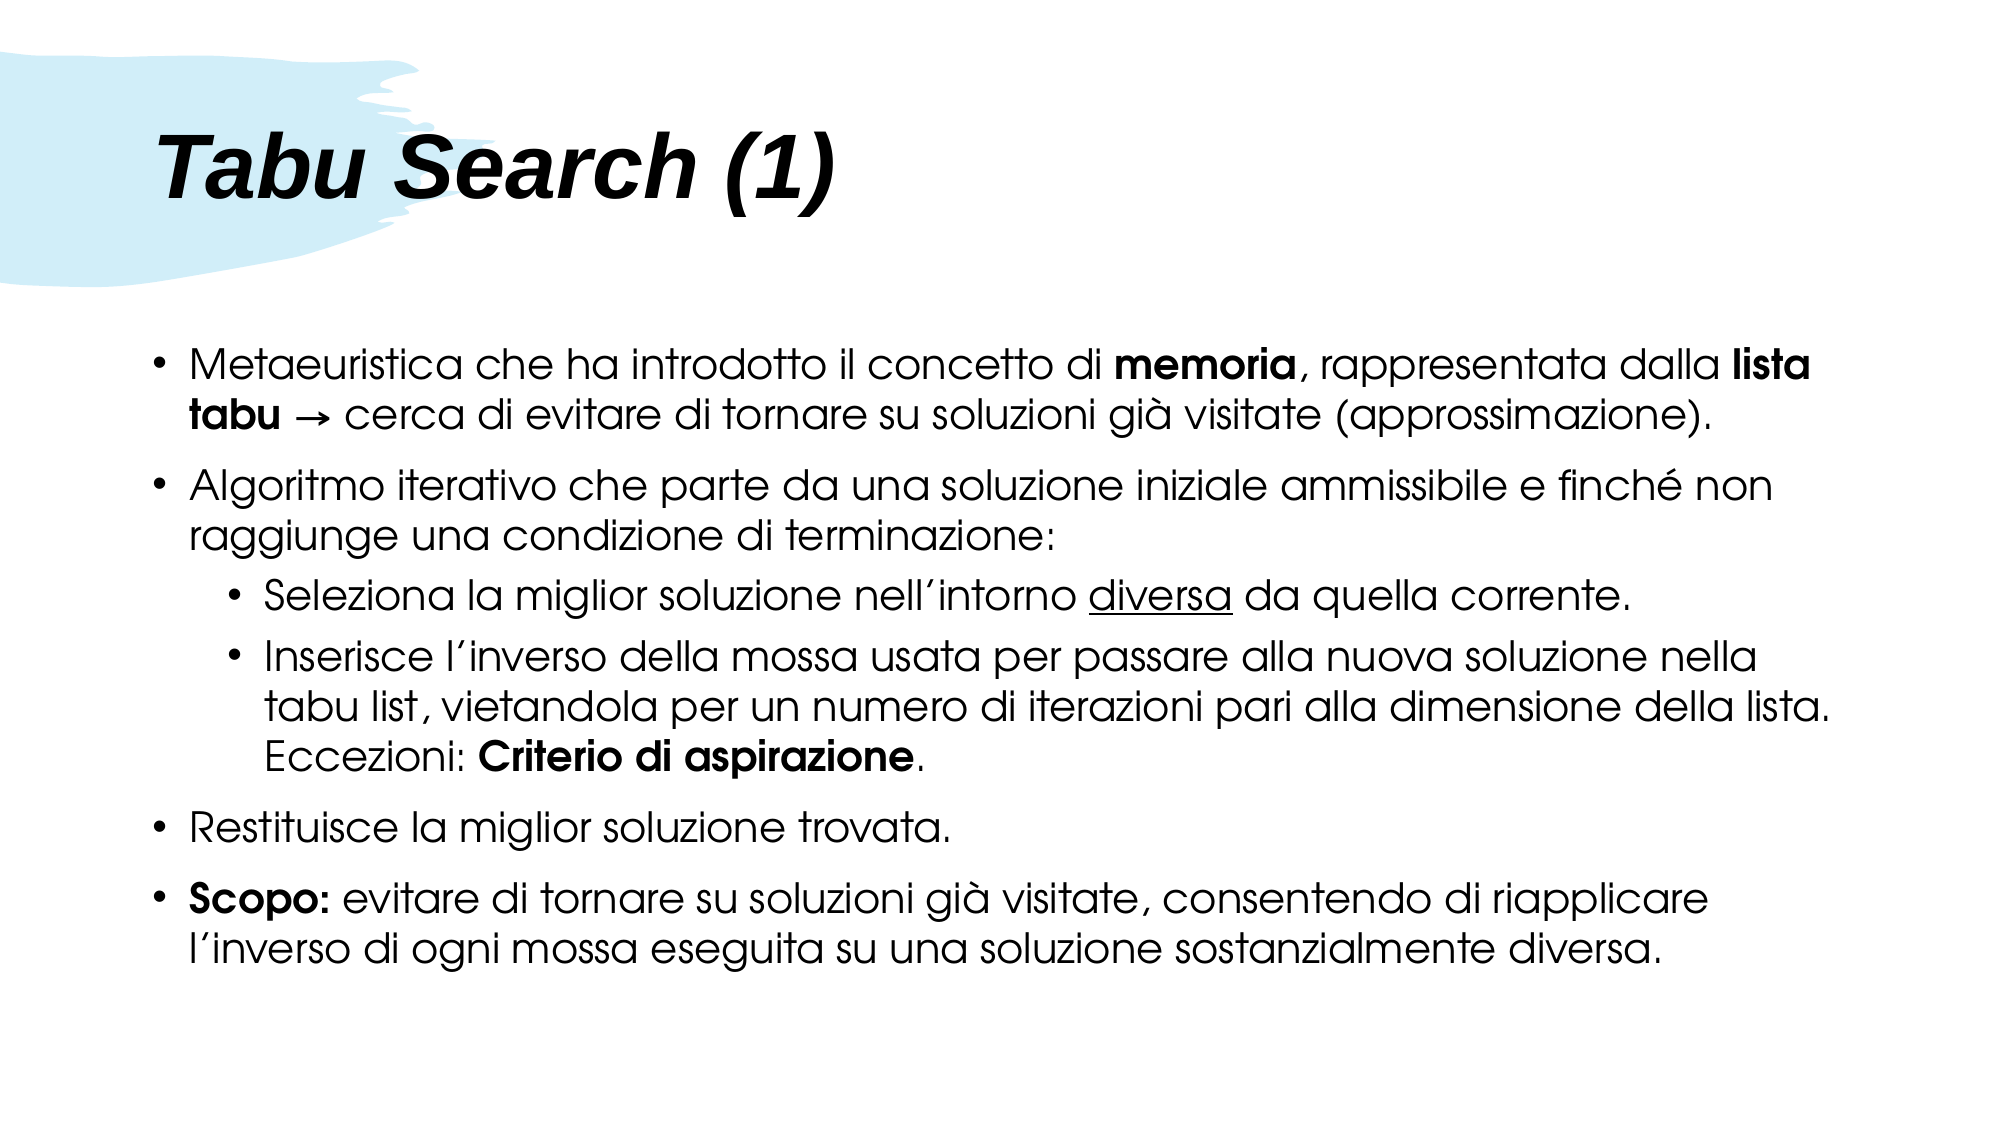

# Tabu Search (1)
Metaeuristica che ha introdotto il concetto di memoria, rappresentata dalla lista tabu → cerca di evitare di tornare su soluzioni già visitate (approssimazione).
Algoritmo iterativo che parte da una soluzione iniziale ammissibile e finché non raggiunge una condizione di terminazione:
Seleziona la miglior soluzione nell’intorno diversa da quella corrente.
Inserisce l’inverso della mossa usata per passare alla nuova soluzione nella tabu list, vietandola per un numero di iterazioni pari alla dimensione della lista. Eccezioni: Criterio di aspirazione.
Restituisce la miglior soluzione trovata.
Scopo: evitare di tornare su soluzioni già visitate, consentendo di riapplicare l’inverso di ogni mossa eseguita su una soluzione sostanzialmente diversa.